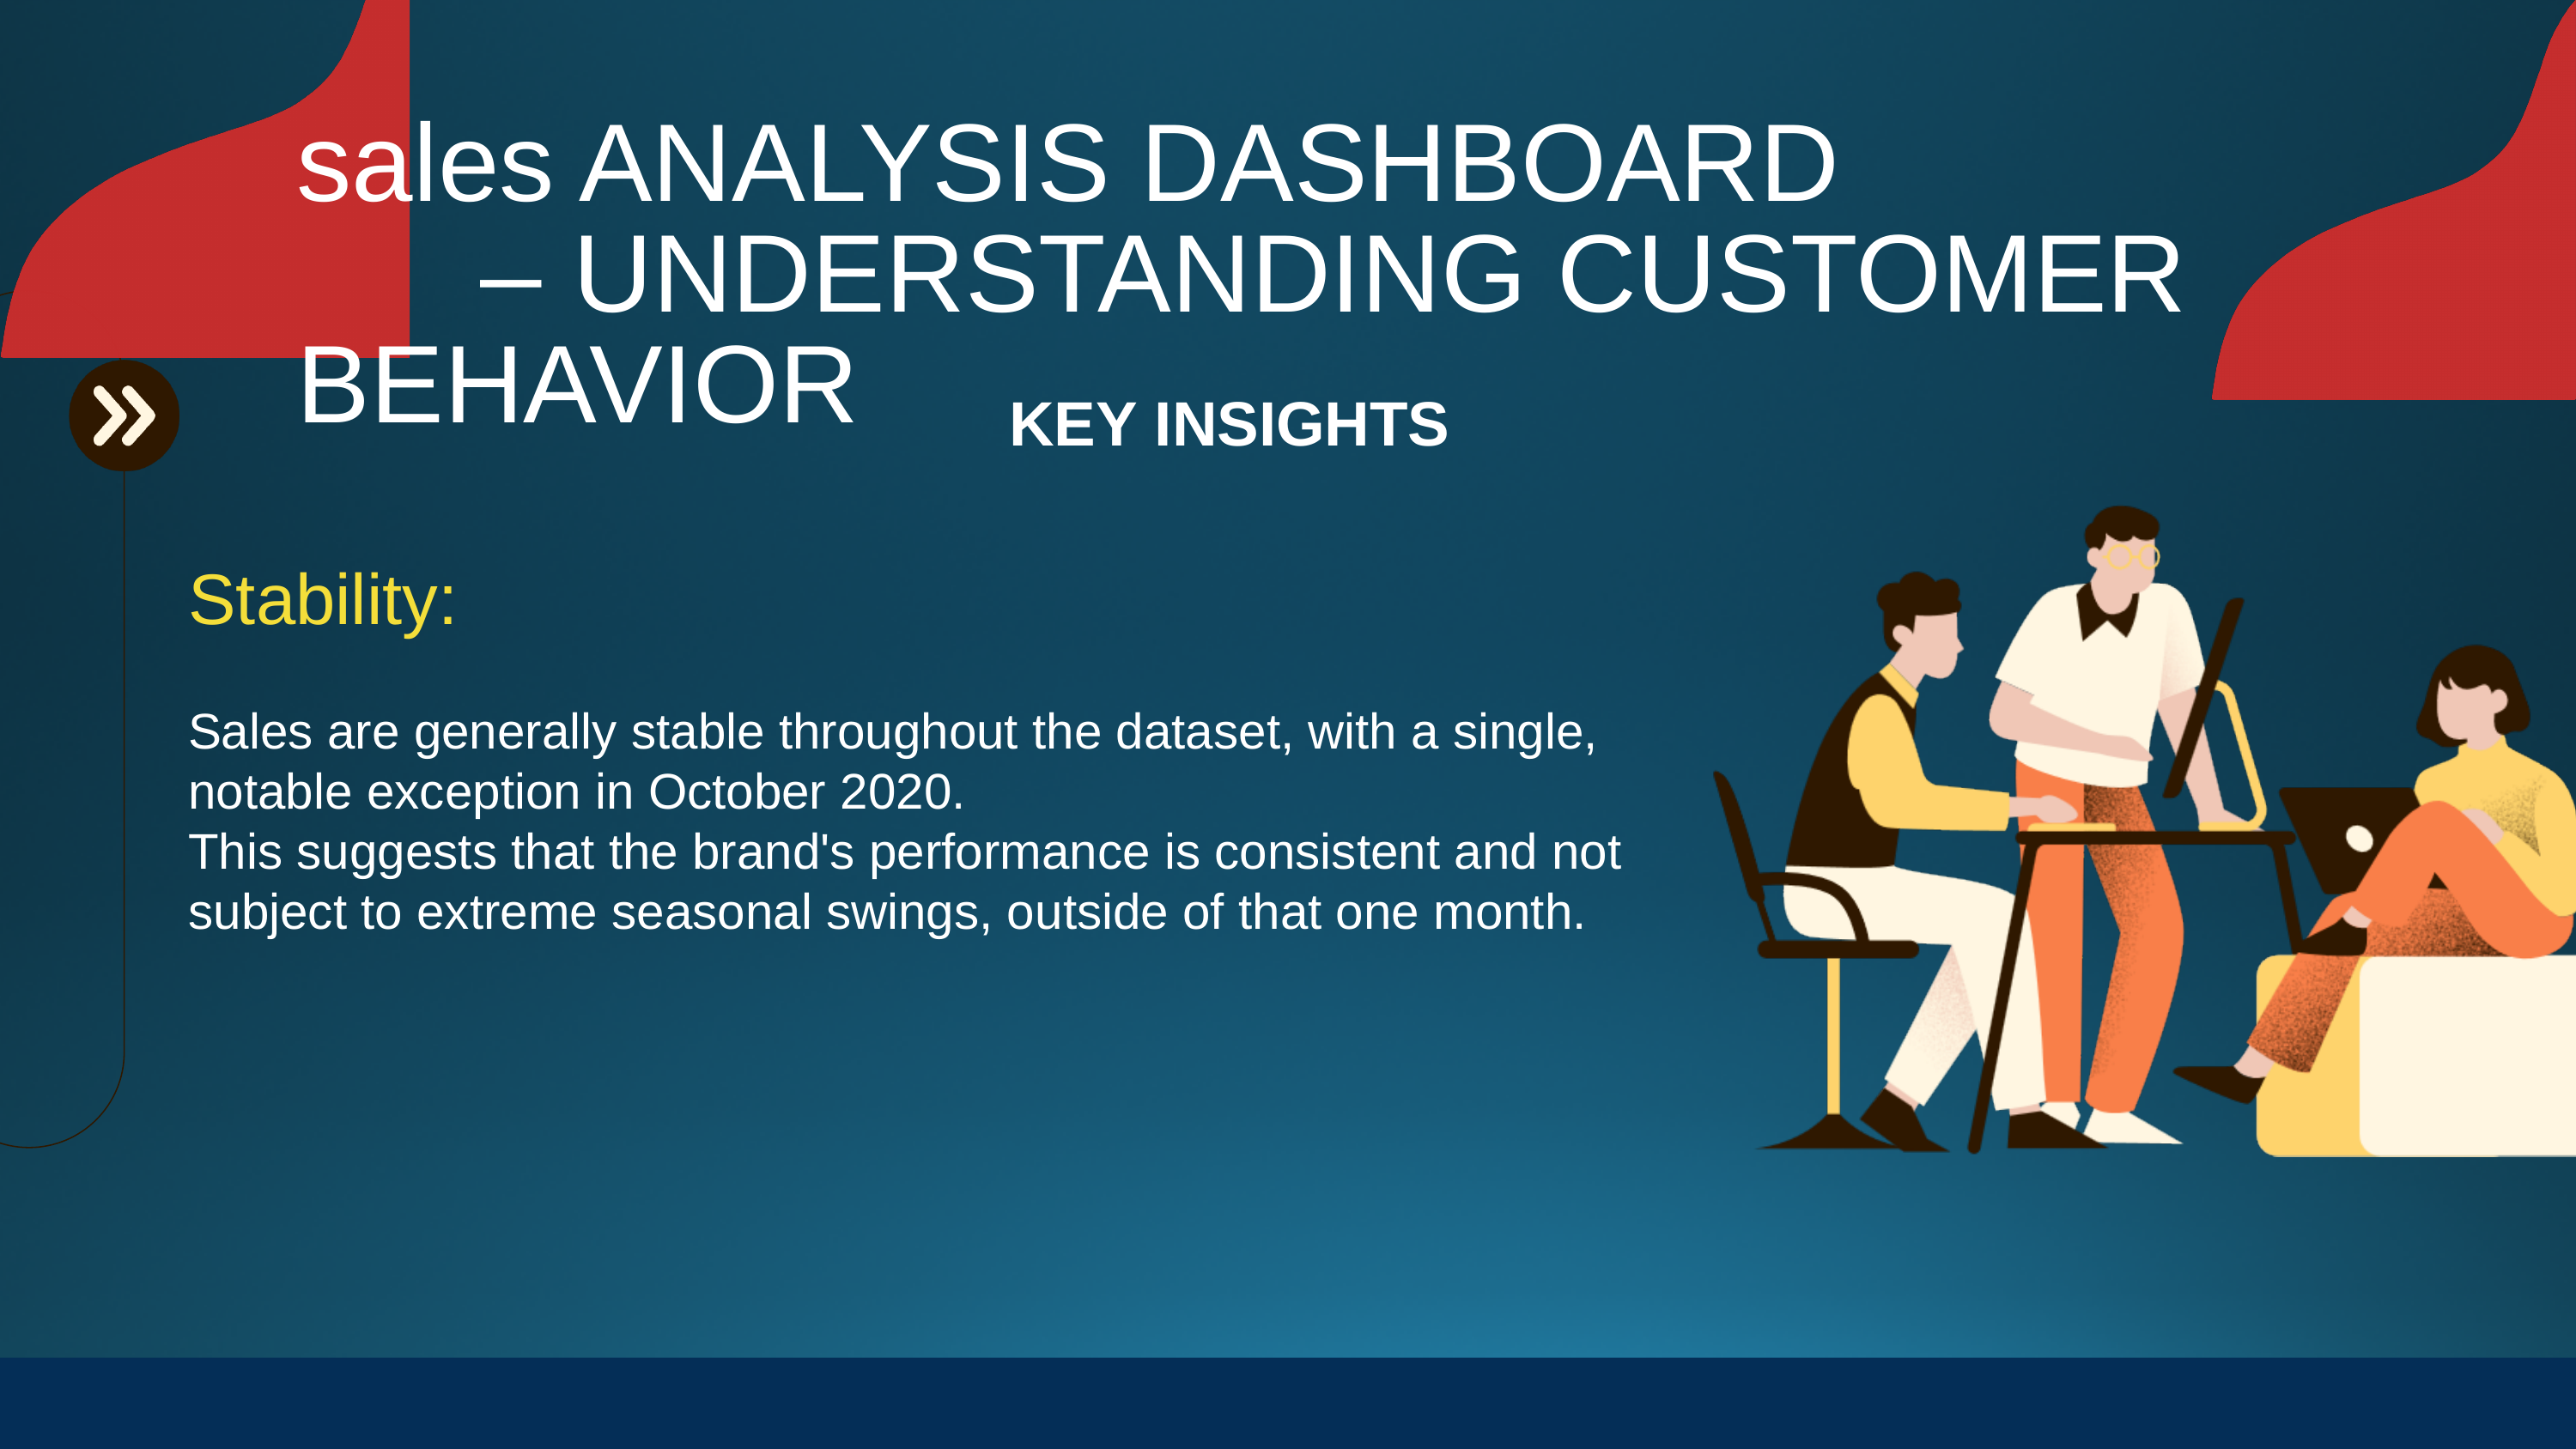

sales ANALYSIS DASHBOARD
      – UNDERSTANDING CUSTOMER BEHAVIOR

KEY INSIGHTS

Stability:

Sales are generally stable throughout the dataset, with a single, notable exception in October 2020.
This suggests that the brand's performance is consistent and not subject to extreme seasonal swings, outside of that one month.